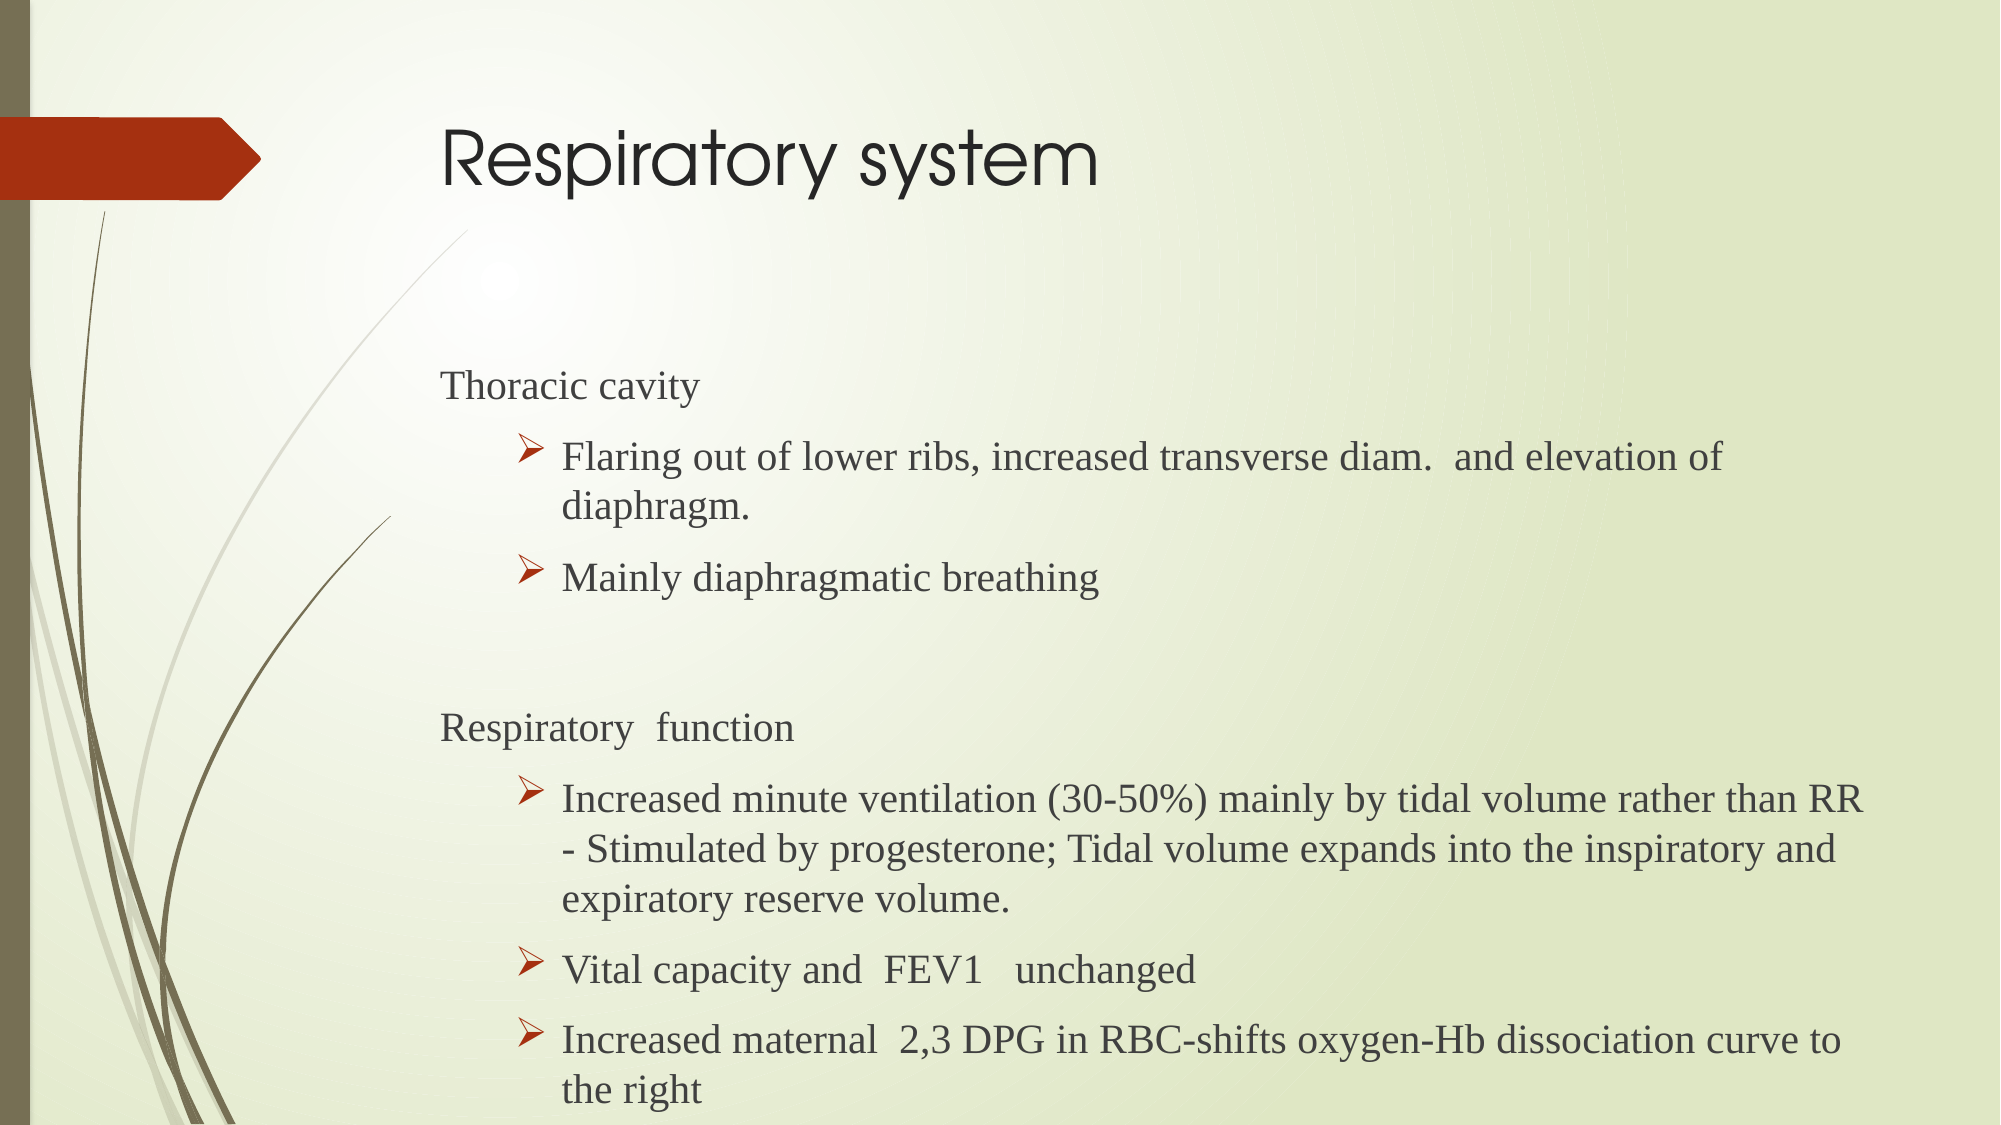

# Respiratory system
Thoracic cavity
Flaring out of lower ribs, increased transverse diam.  and elevation of diaphragm.
Mainly diaphragmatic breathing

Respiratory  function
Increased minute ventilation (30-50%) mainly by tidal volume rather than RR - Stimulated by progesterone; Tidal volume expands into the inspiratory and expiratory reserve volume.
Vital capacity and  FEV1   unchanged
Increased maternal  2,3 DPG in RBC-shifts oxygen-Hb dissociation curve to the right